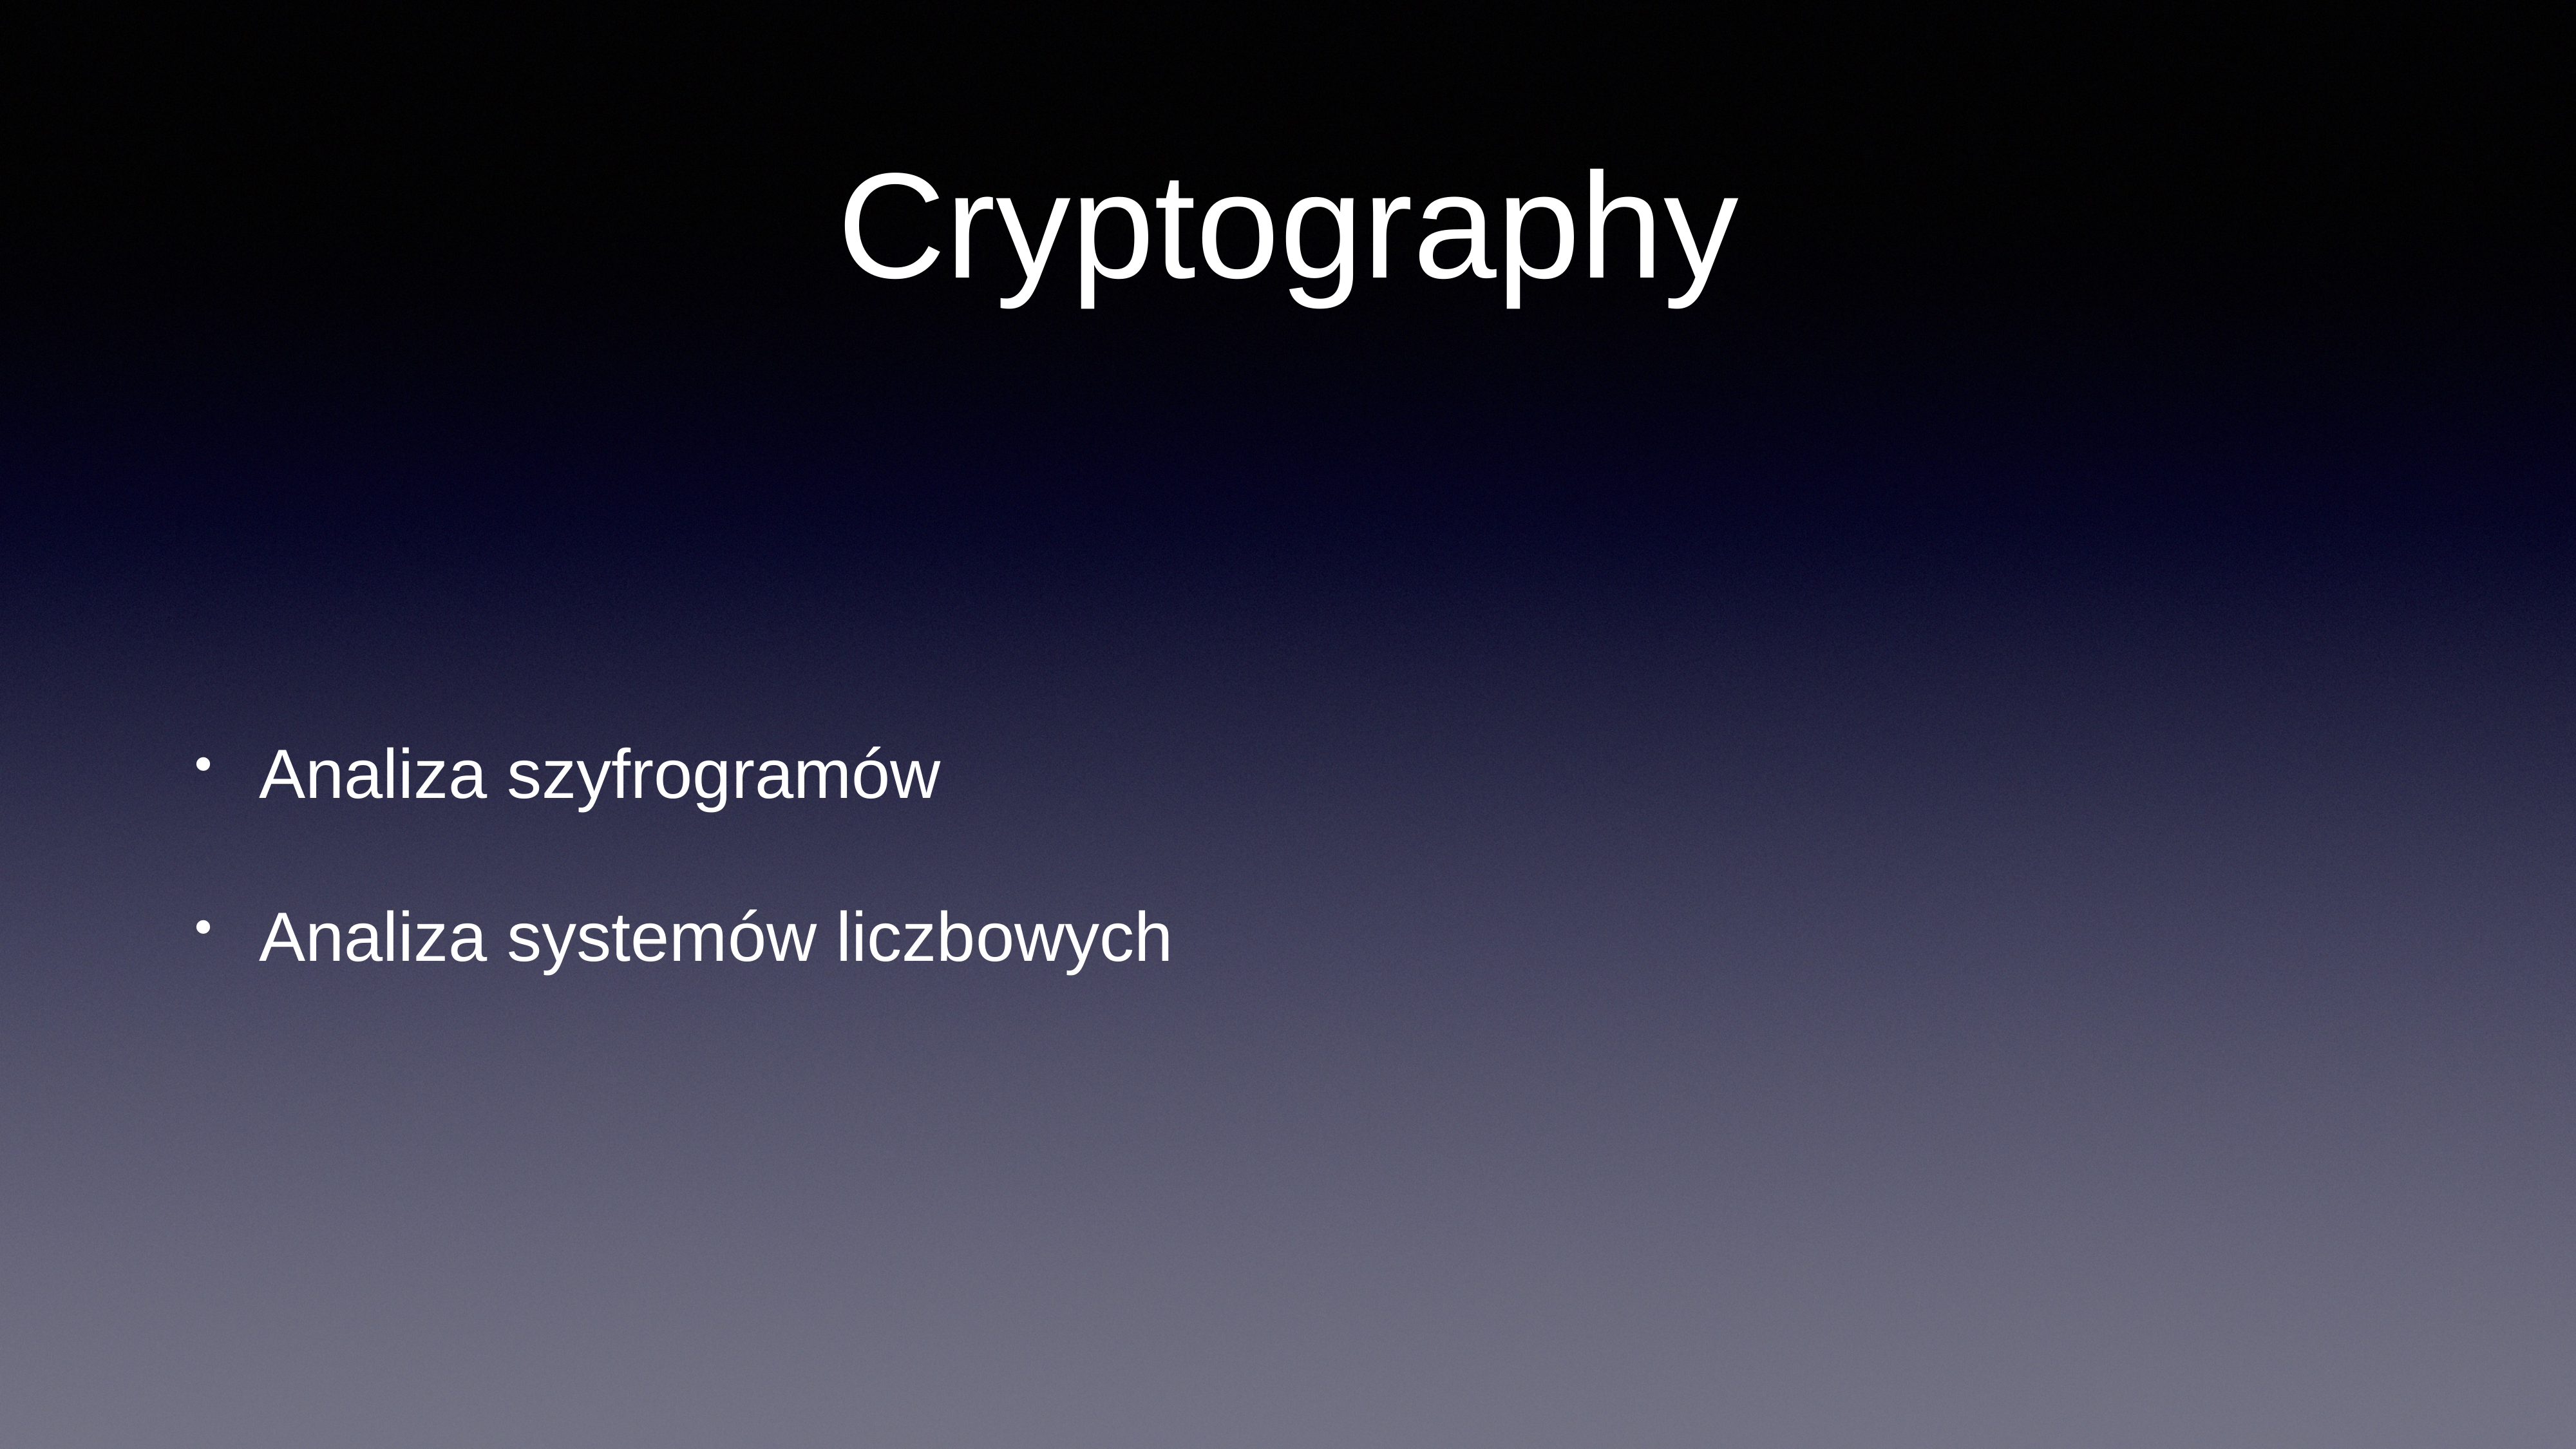

# Cryptography
Analiza szyfrogramów
Analiza systemów liczbowych